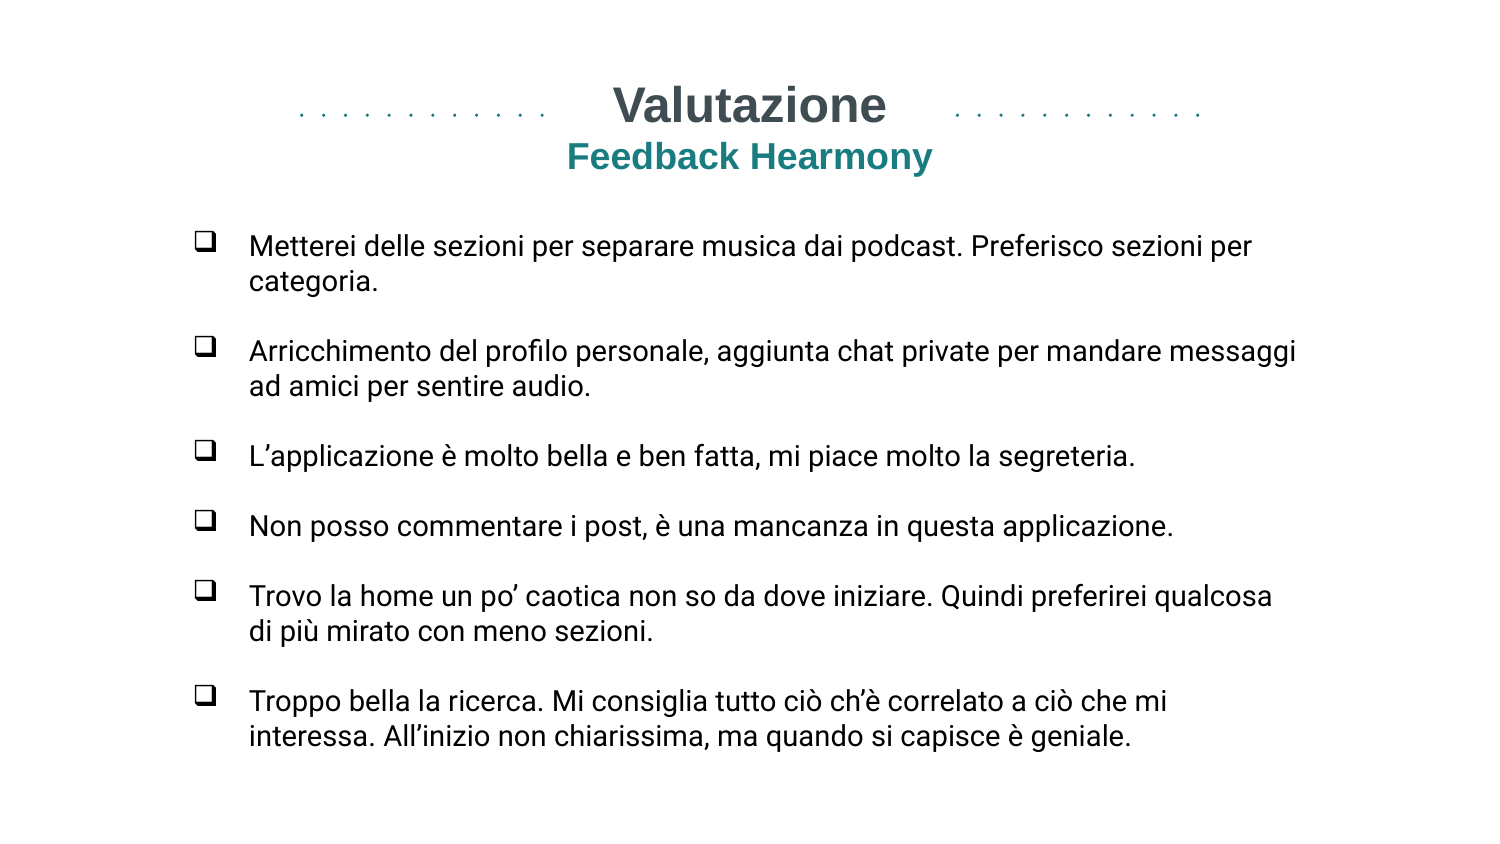

# Valutazione Feedback Hearmony

Metterei delle sezioni per separare musica dai podcast. Preferisco sezioni per categoria.

Arricchimento del profilo personale, aggiunta chat private per mandare messaggi ad amici per sentire audio.

L’applicazione è molto bella e ben fatta, mi piace molto la segreteria.

Non posso commentare i post, è una mancanza in questa applicazione.

Trovo la home un po’ caotica non so da dove iniziare. Quindi preferirei qualcosa di più mirato con meno sezioni.

Troppo bella la ricerca. Mi consiglia tutto ciò ch’è correlato a ciò che mi interessa. All’inizio non chiarissima, ma quando si capisce è geniale.